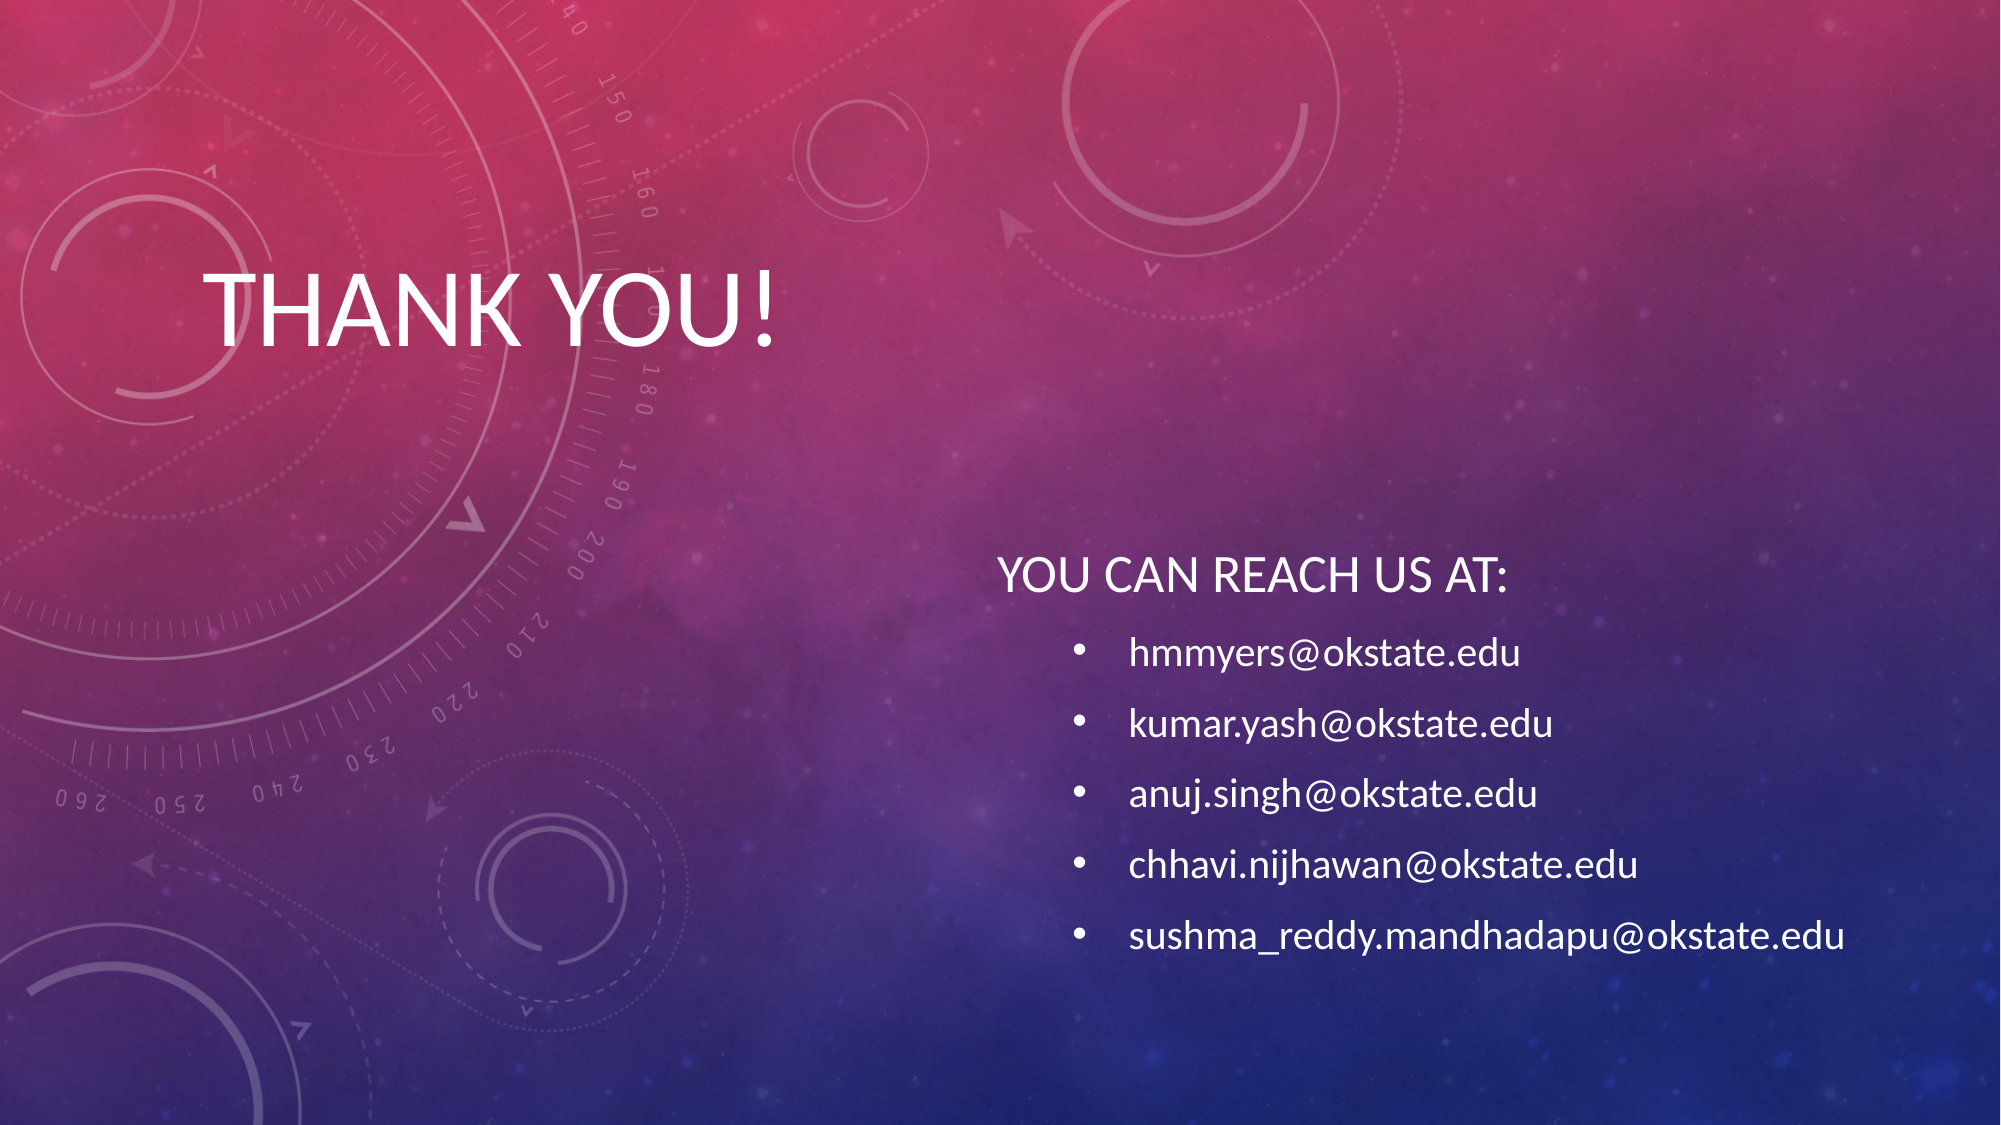

# Thank You!
You can reach us at:
hmmyers@okstate.edu
kumar.yash@okstate.edu
anuj.singh@okstate.edu
chhavi.nijhawan@okstate.edu
sushma_reddy.mandhadapu@okstate.edu